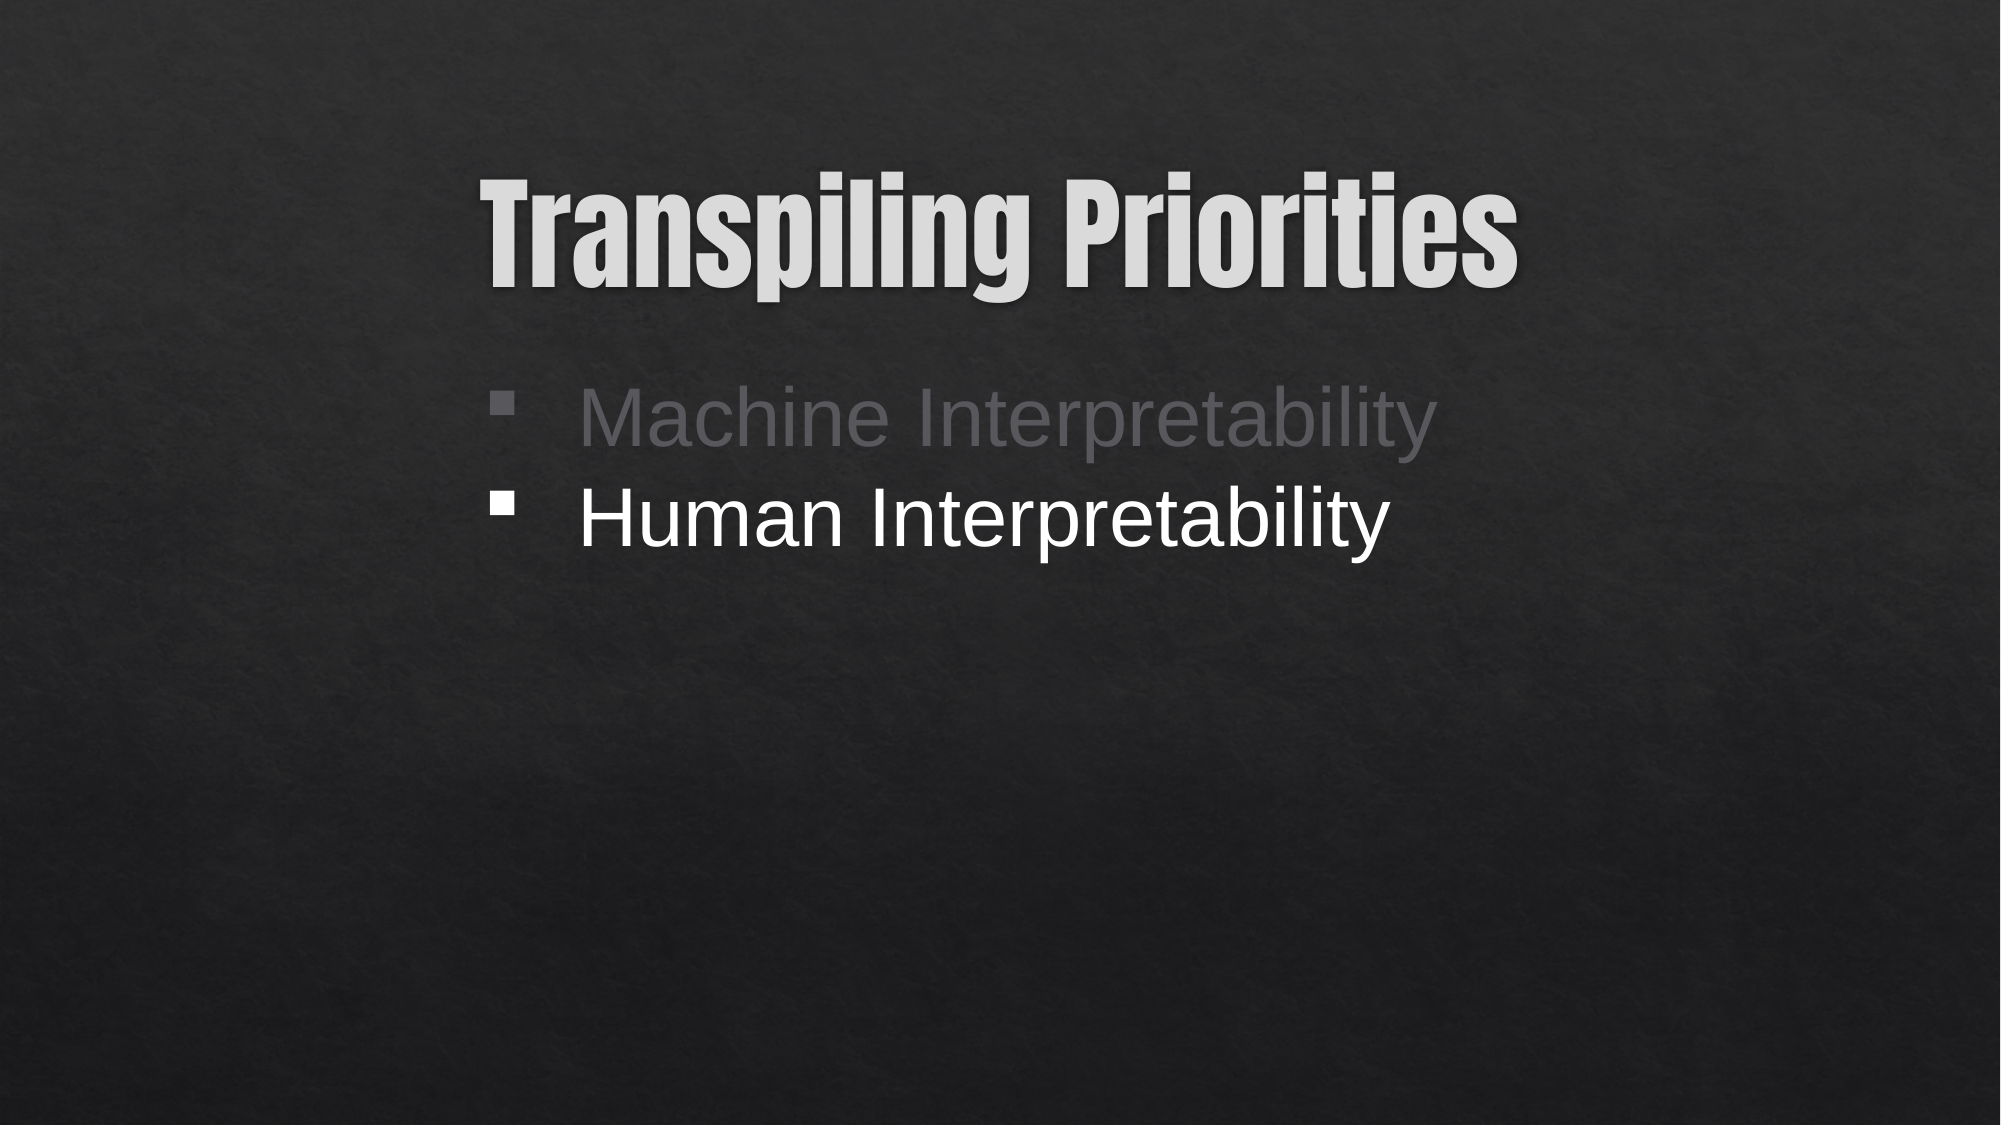

# Transpiling Priorities
Machine Interpretability
Human Interpretability